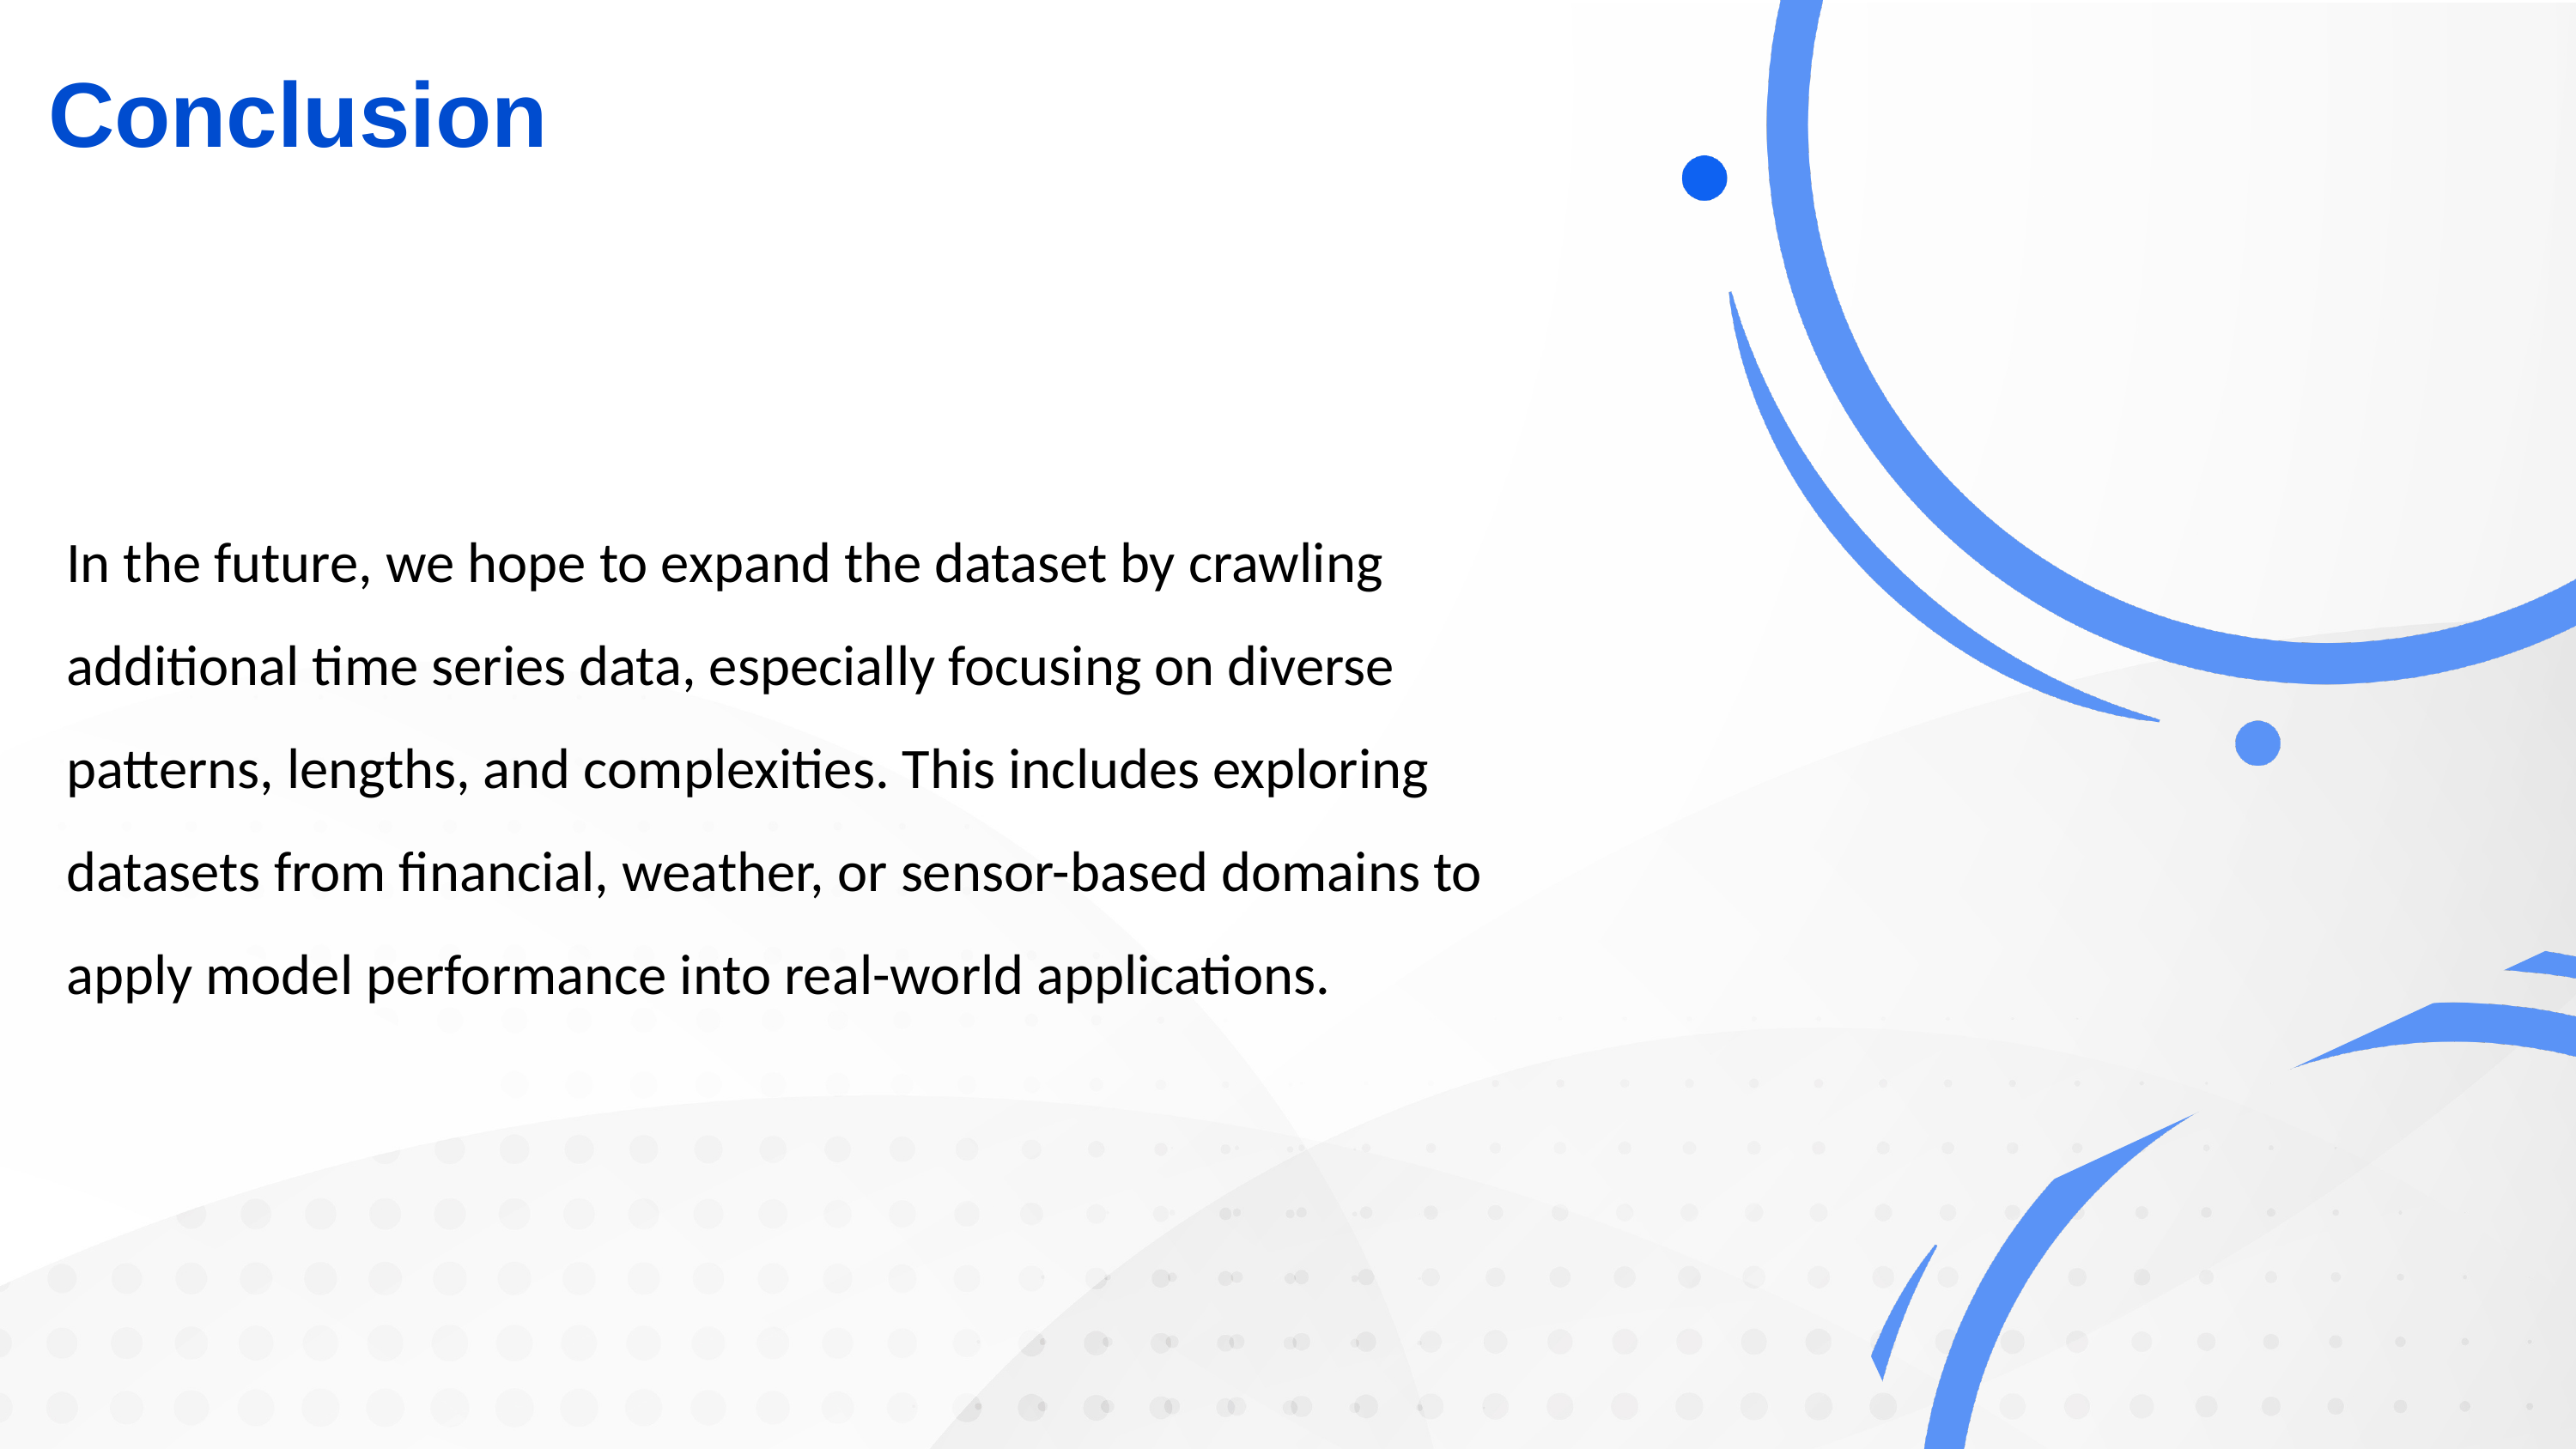

Conclusion
In the future, we hope to expand the dataset by crawling additional time series data, especially focusing on diverse patterns, lengths, and complexities. This includes exploring
datasets from financial, weather, or sensor-based domains to apply model performance into real-world applications.
Ethical Use of Data